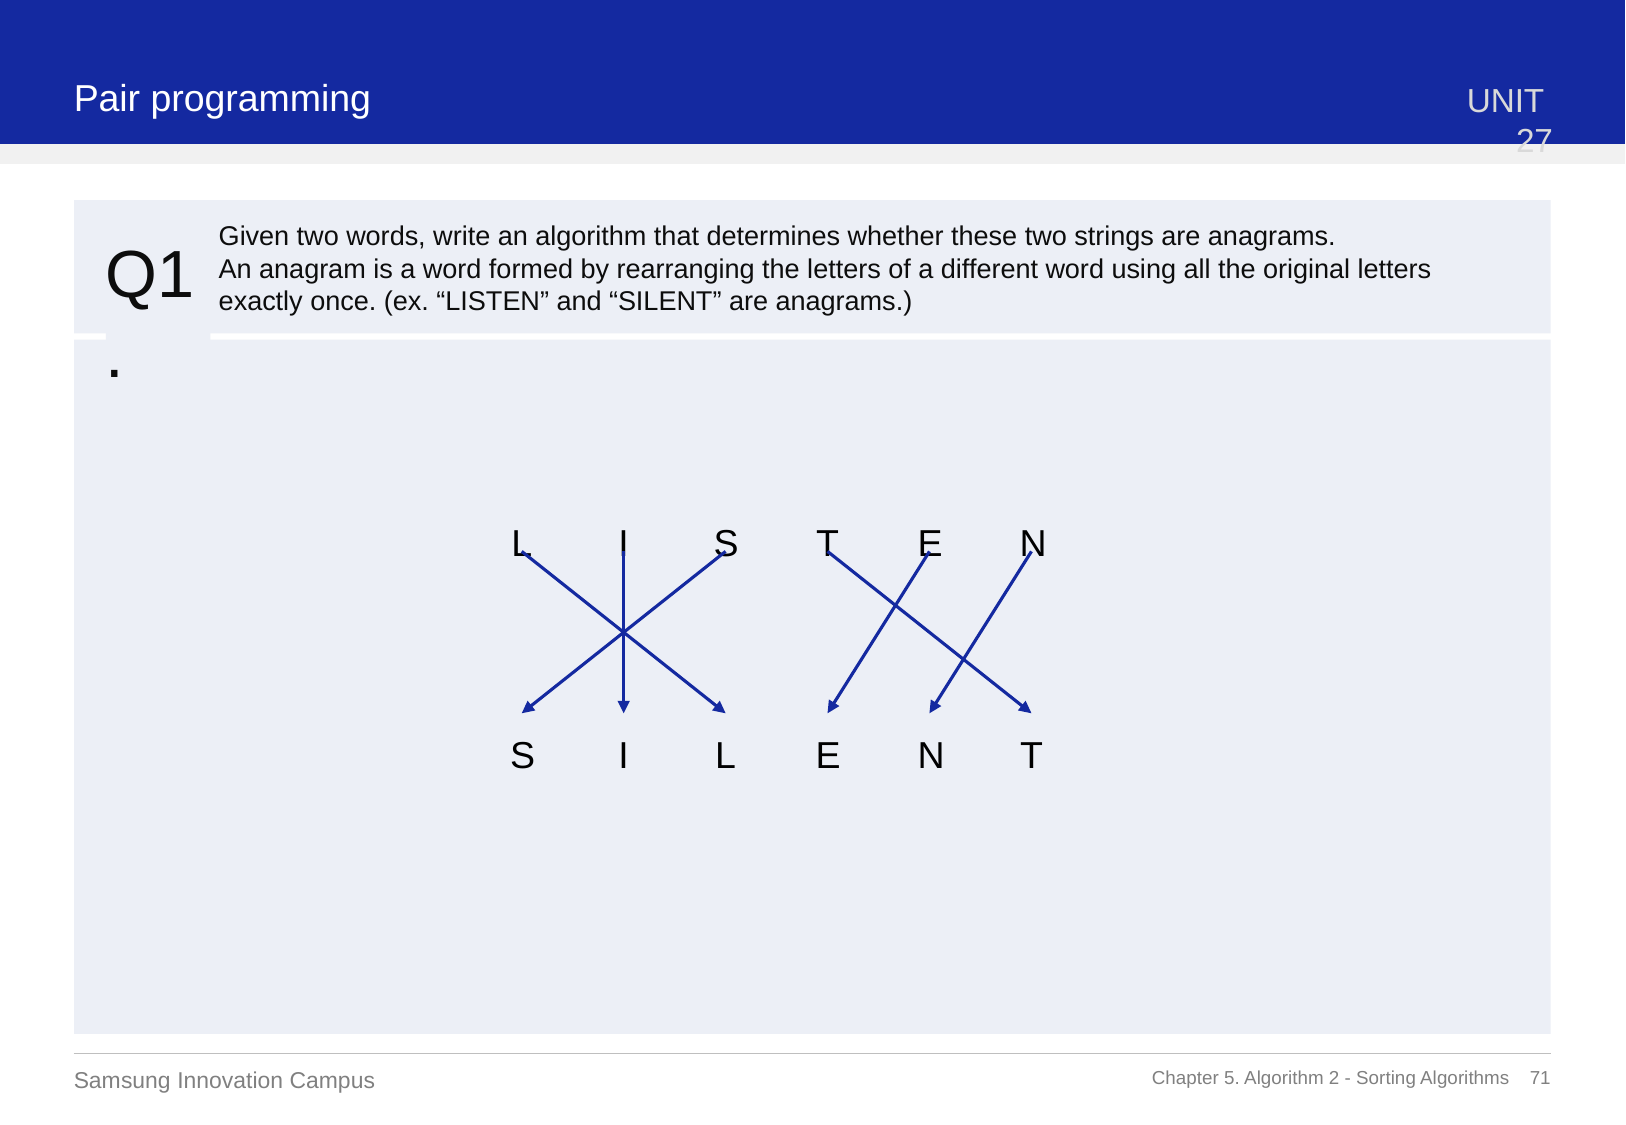

Pair programming
UNIT  27
Given two words, write an algorithm that determines whether these two strings are anagrams.
An anagram is a word formed by rearranging the letters of a different word using all the original letters exactly once. (ex. “LISTEN” and “SILENT” are anagrams.)
Q1.
E
N
T
S
I
L
N
T
E
L
I
S